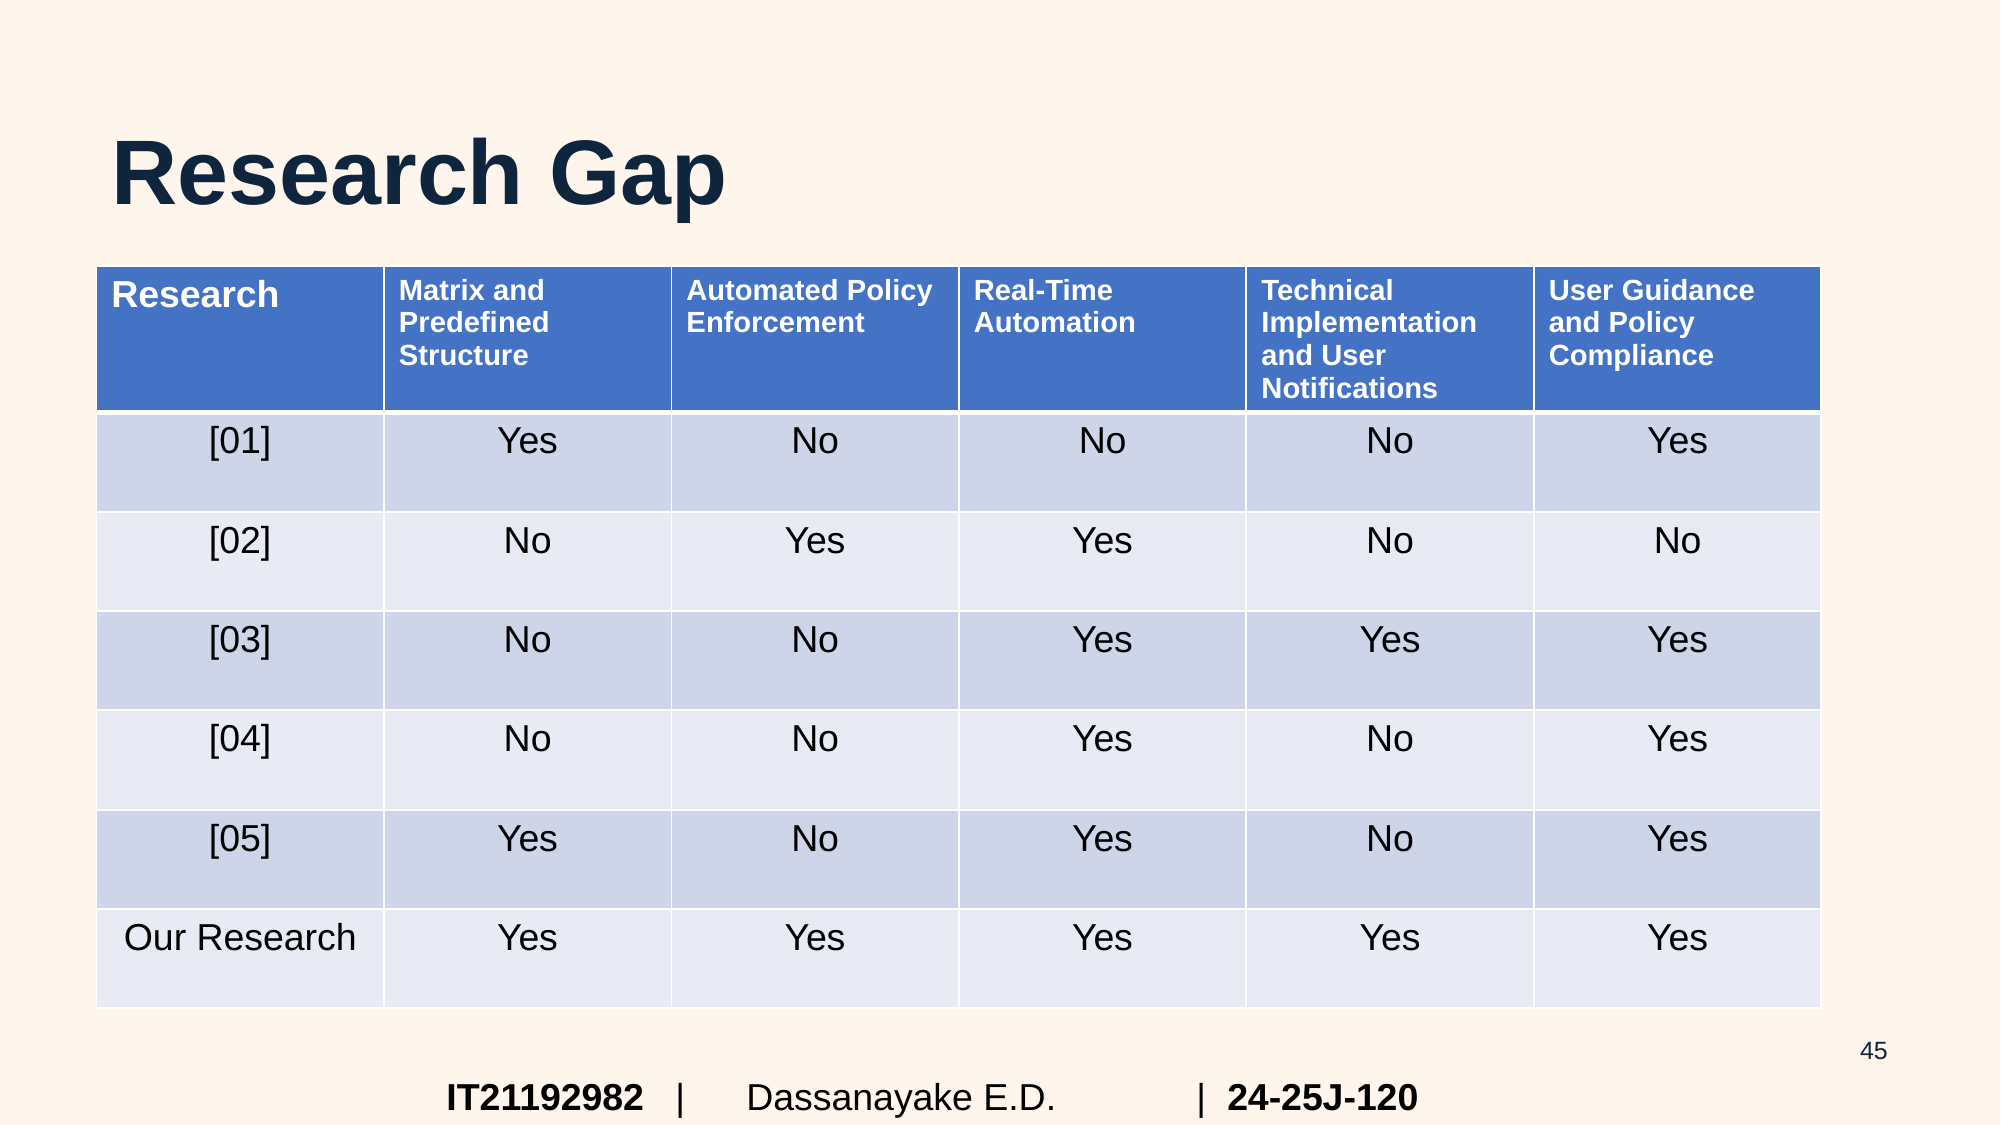

# Research Gap
| Research | Matrix and Predefined Structure | Automated Policy Enforcement | Real-Time Automation | Technical Implementation and User Notifications | User Guidance and Policy Compliance |
| --- | --- | --- | --- | --- | --- |
| [01] | Yes | No | No | No | Yes |
| [02] | No | Yes | Yes | No | No |
| [03] | No | No | Yes | Yes | Yes |
| [04] | No | No | Yes | No | Yes |
| [05] | Yes | No | Yes | No | Yes |
| Our Research | Yes | Yes | Yes | Yes | Yes |
45
IT21192982   |	Dassanayake E.D.	|  24-25J-120